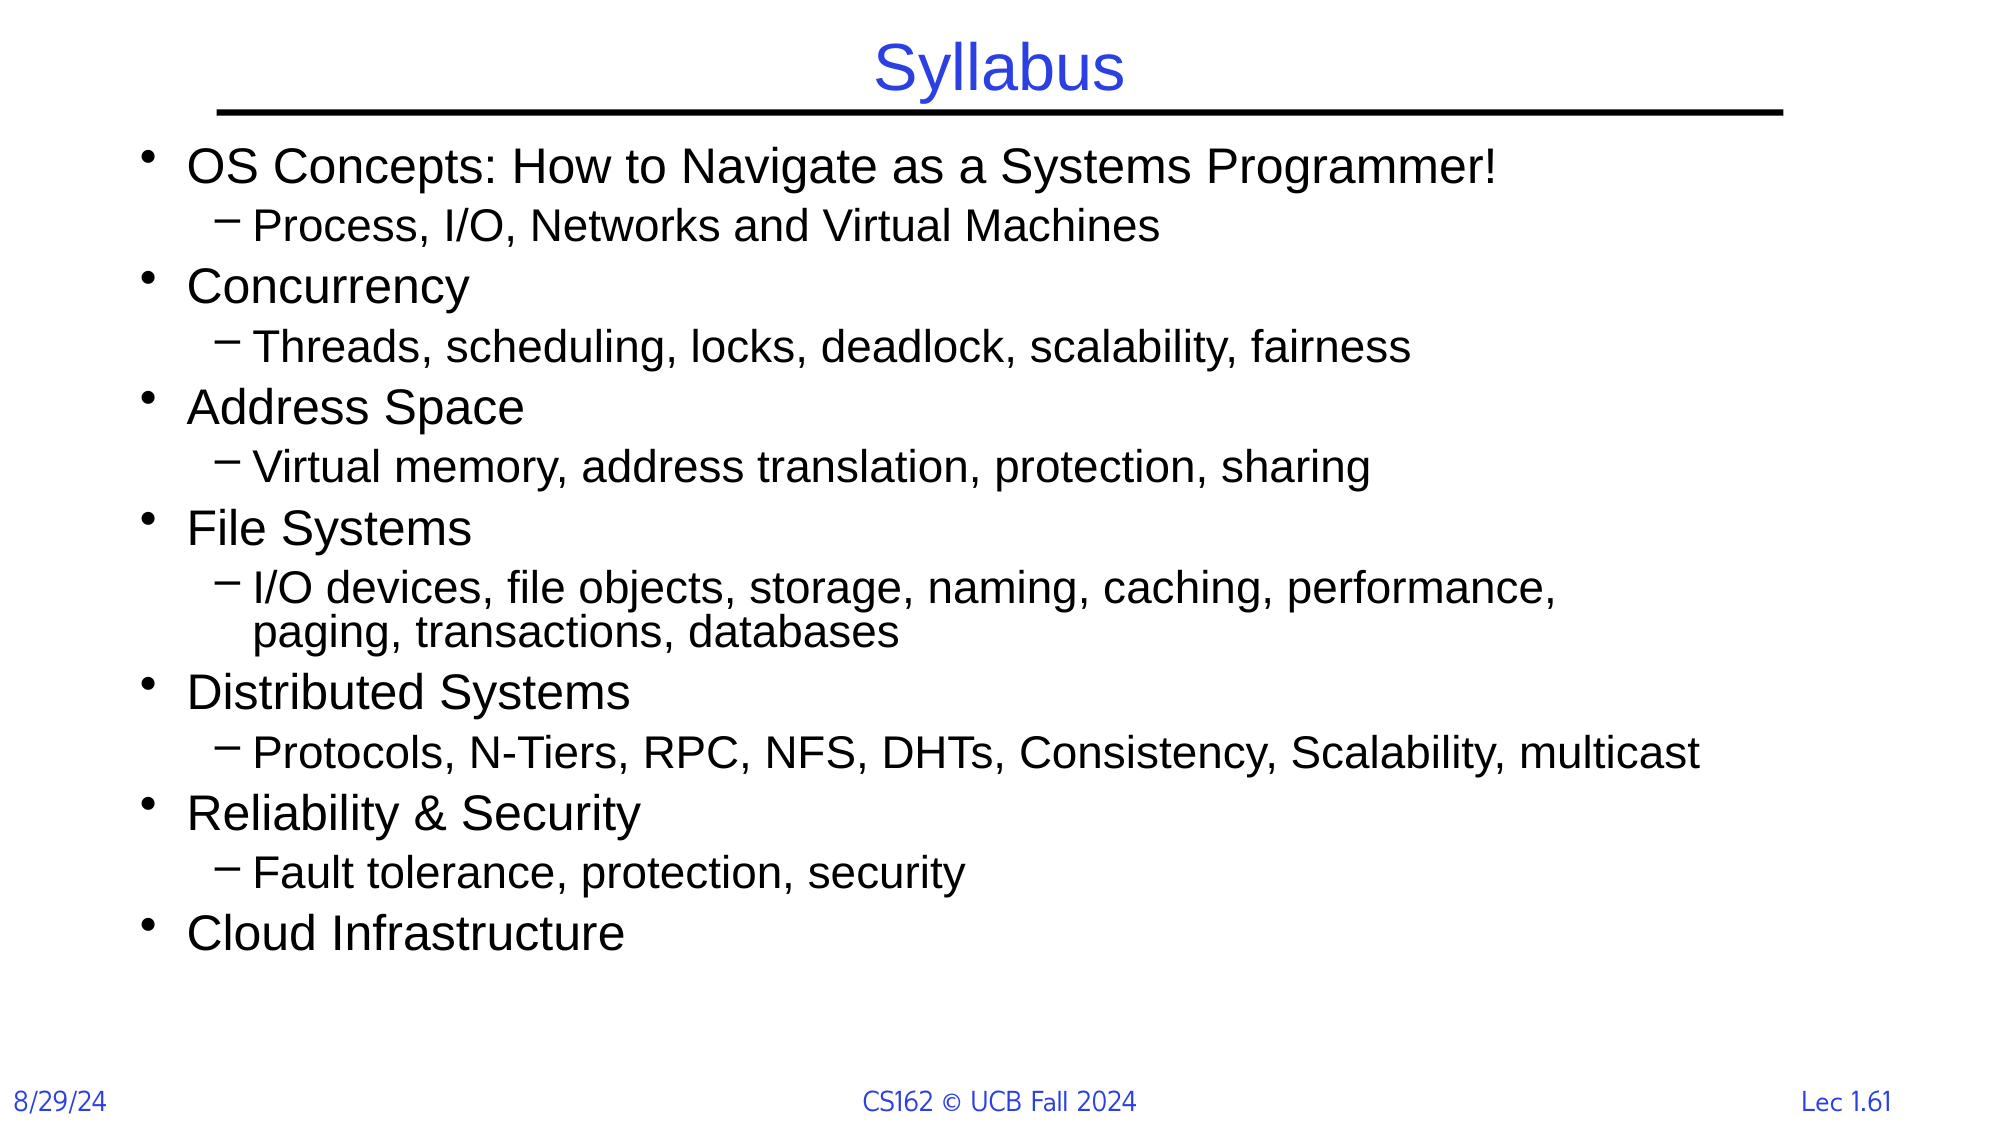

# Syllabus
OS Concepts: How to Navigate as a Systems Programmer!
Process, I/O, Networks and Virtual Machines
Concurrency
Threads, scheduling, locks, deadlock, scalability, fairness
Address Space
Virtual memory, address translation, protection, sharing
File Systems
I/O devices, file objects, storage, naming, caching, performance, paging, transactions, databases
Distributed Systems
Protocols, N-Tiers, RPC, NFS, DHTs, Consistency, Scalability, multicast
Reliability & Security
Fault tolerance, protection, security
Cloud Infrastructure